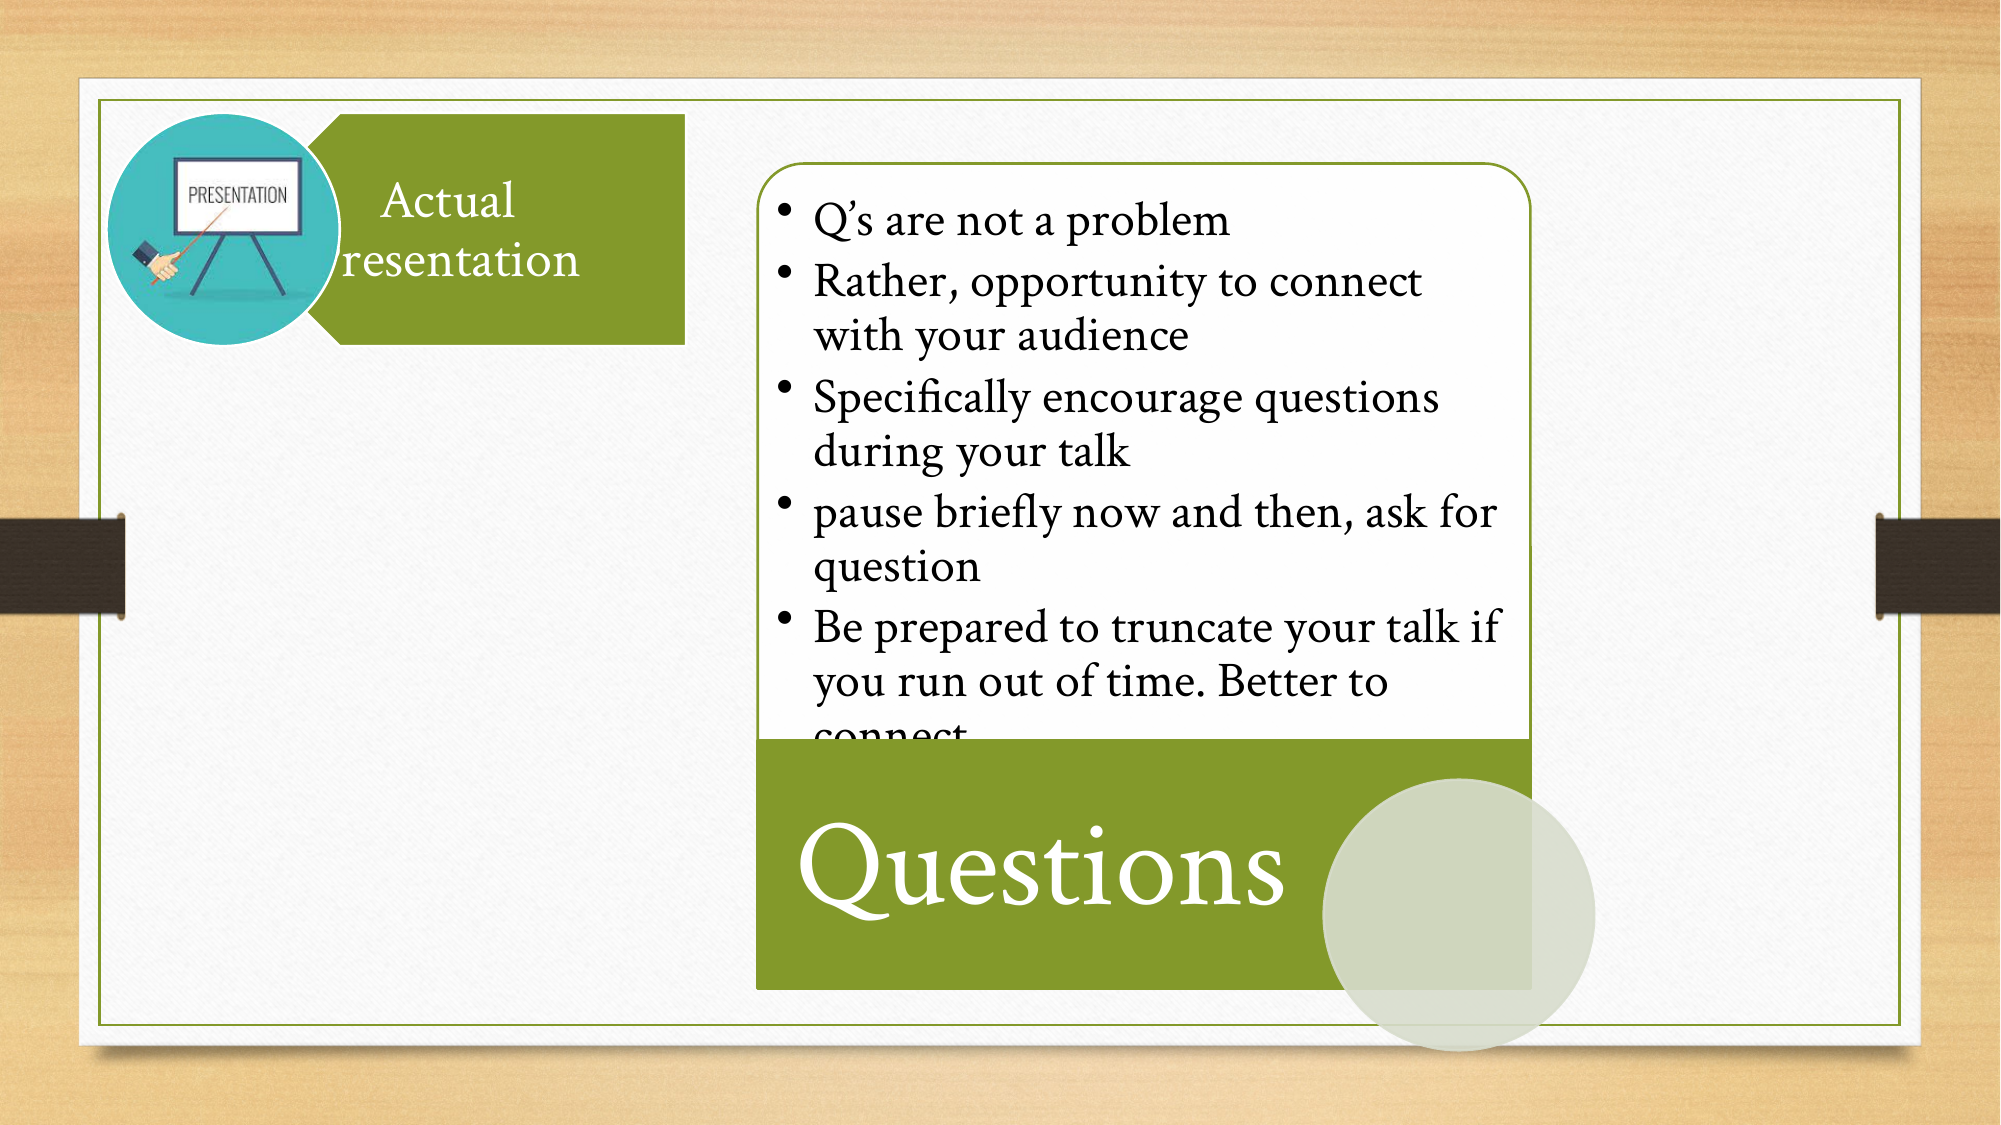

Actual Presentation
Q’s are not a problem
Rather, opportunity to connect with your audience
Specifically encourage questions during your talk
pause briefly now and then, ask for question
Be prepared to truncate your talk if you run out of time. Better to connect
Questions